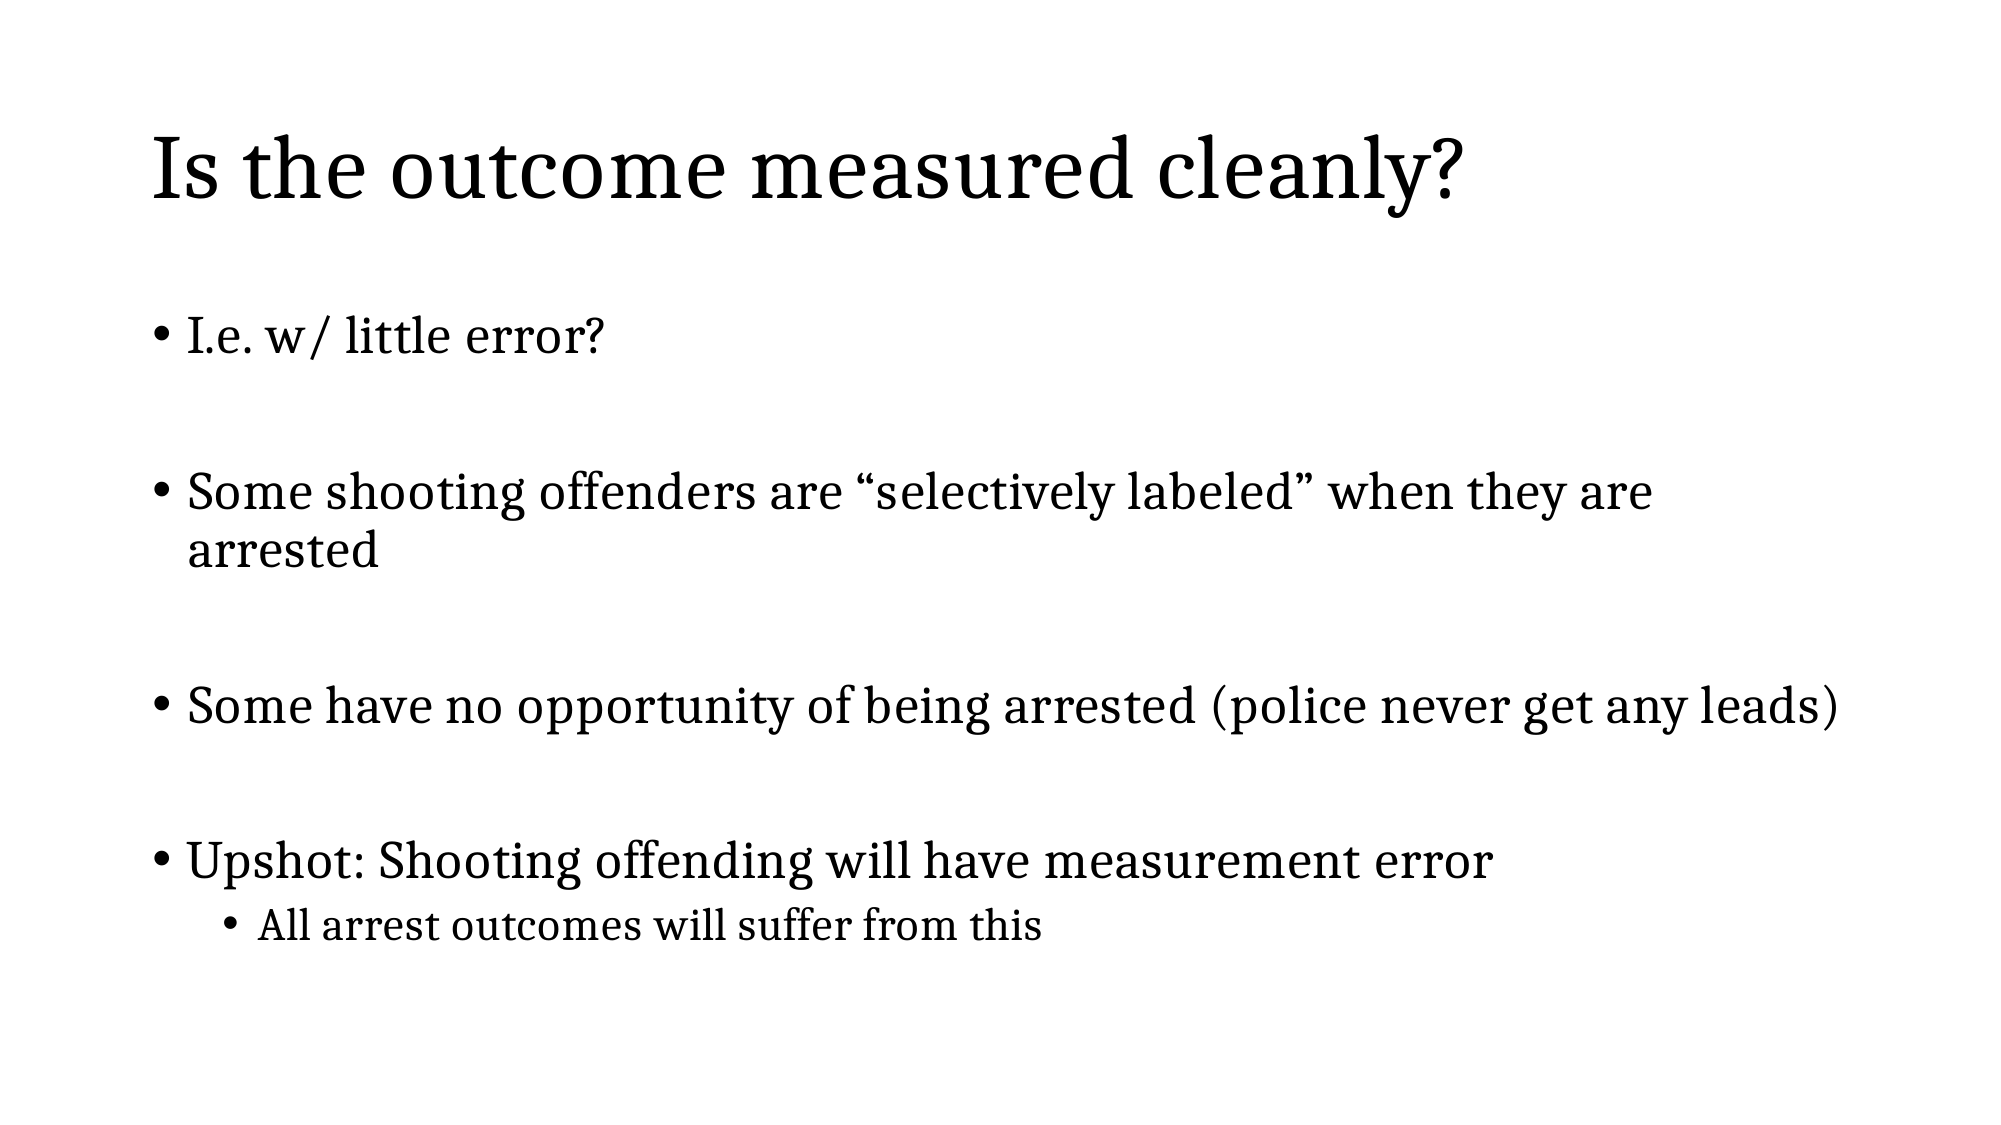

# Is the outcome measured cleanly?
I.e. w/ little error?

Some shooting offenders are “selectively labeled” when they are arrested

Some have no opportunity of being arrested (police never get any leads)

Upshot: Shooting offending will have measurement error
All arrest outcomes will suffer from this